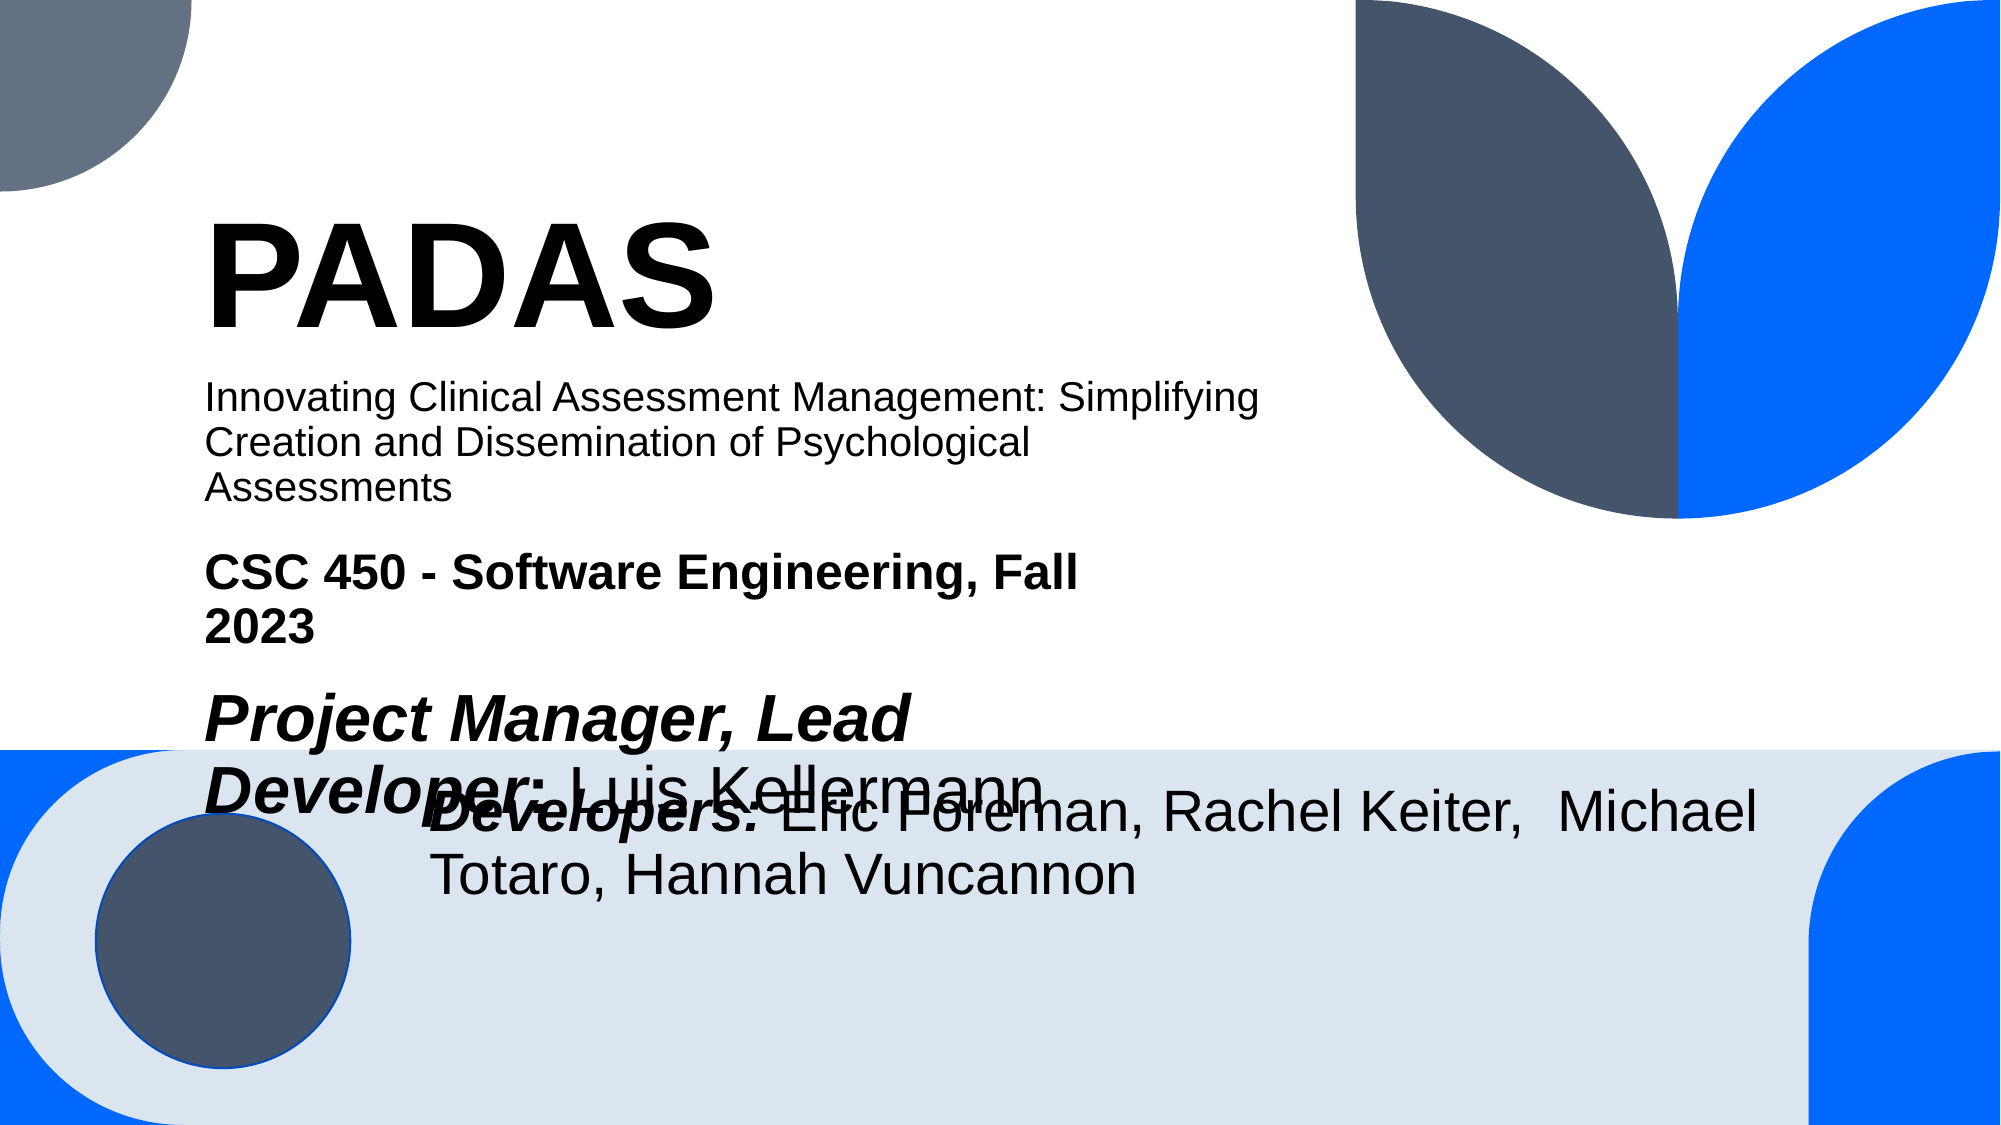

# PADAS
Innovating Clinical Assessment Management: Simplifying Creation and Dissemination of Psychological Assessments
CSC 450 - Software Engineering, Fall 2023
Project Manager, Lead Developer: Luis Kellermann
Developers: Eric Foreman, Rachel Keiter,  Michael Totaro, Hannah Vuncannon